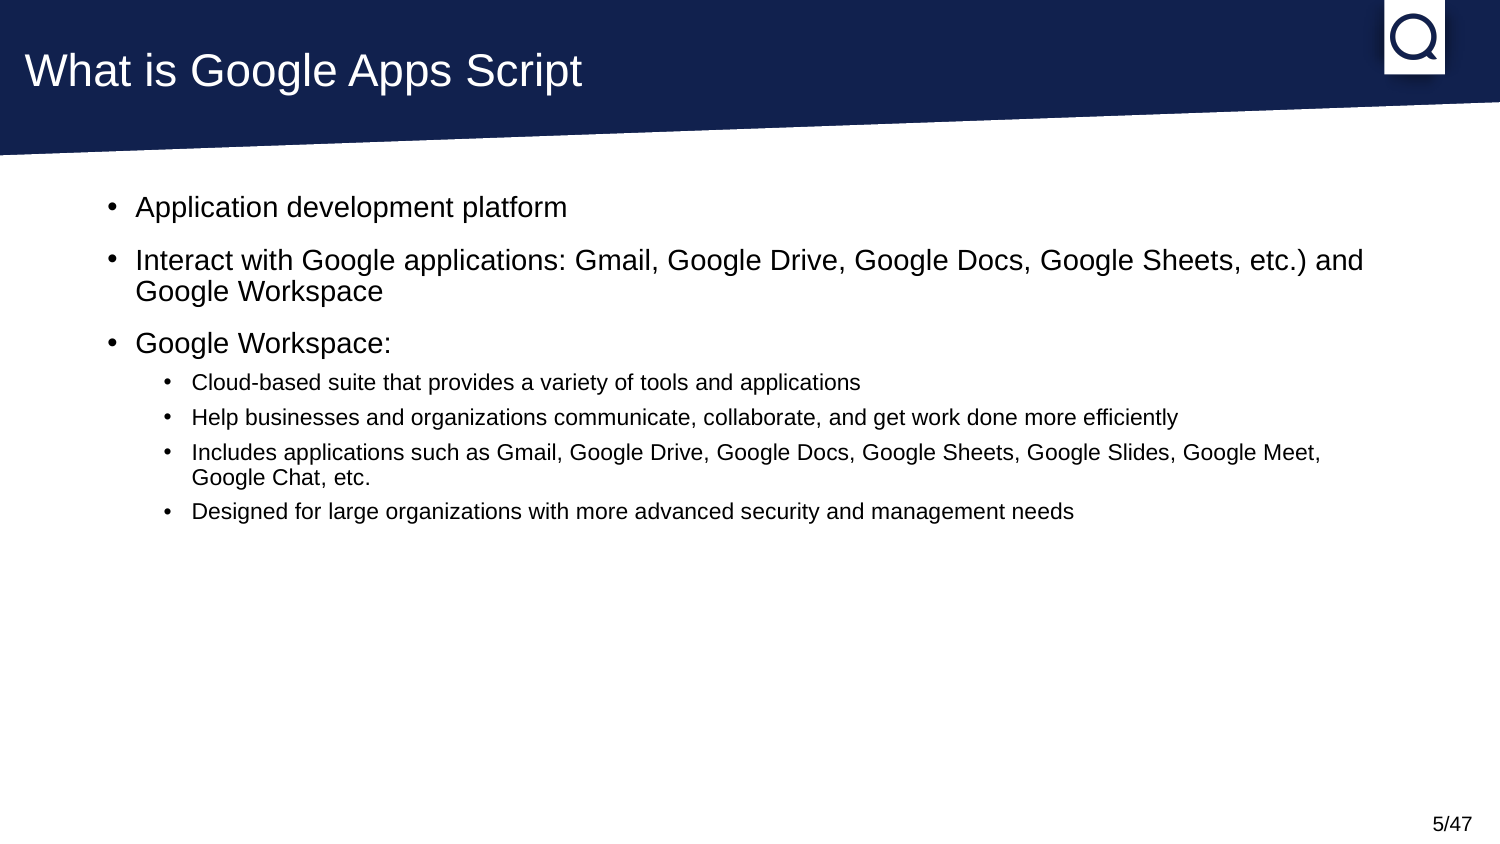

What is Google Apps Script
Application development platform
Interact with Google applications: Gmail, Google Drive, Google Docs, Google Sheets, etc.) and Google Workspace
Google Workspace:
Cloud-based suite that provides a variety of tools and applications
Help businesses and organizations communicate, collaborate, and get work done more efficiently
Includes applications such as Gmail, Google Drive, Google Docs, Google Sheets, Google Slides, Google Meet, Google Chat, etc.
Designed for large organizations with more advanced security and management needs

5/47